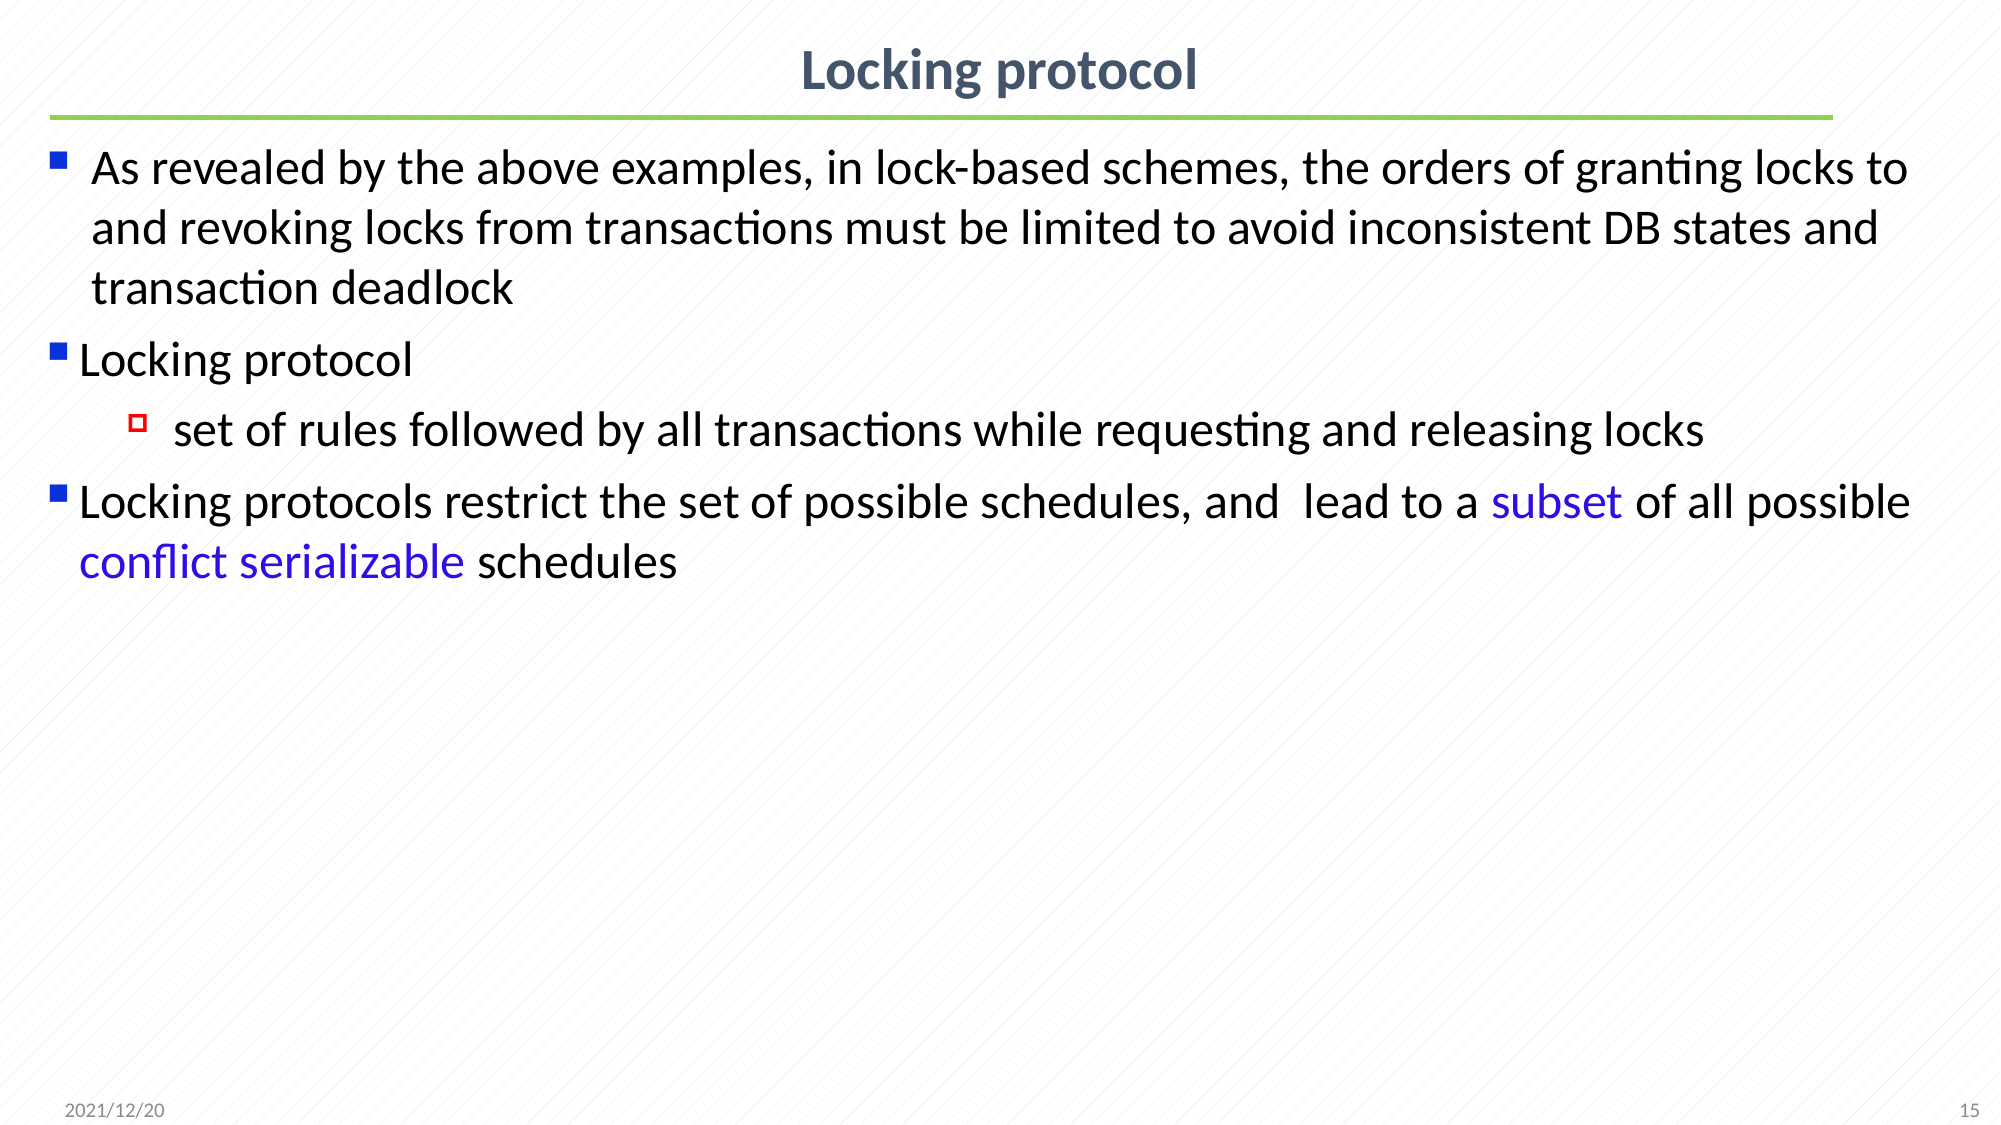

# Locking protocol
As revealed by the above examples, in lock-based schemes, the orders of granting locks to and revoking locks from transactions must be limited to avoid inconsistent DB states and transaction deadlock
Locking protocol
set of rules followed by all transactions while requesting and releasing locks
Locking protocols restrict the set of possible schedules, and  lead to a subset of all possible conflict serializable schedules

15
2021/12/20